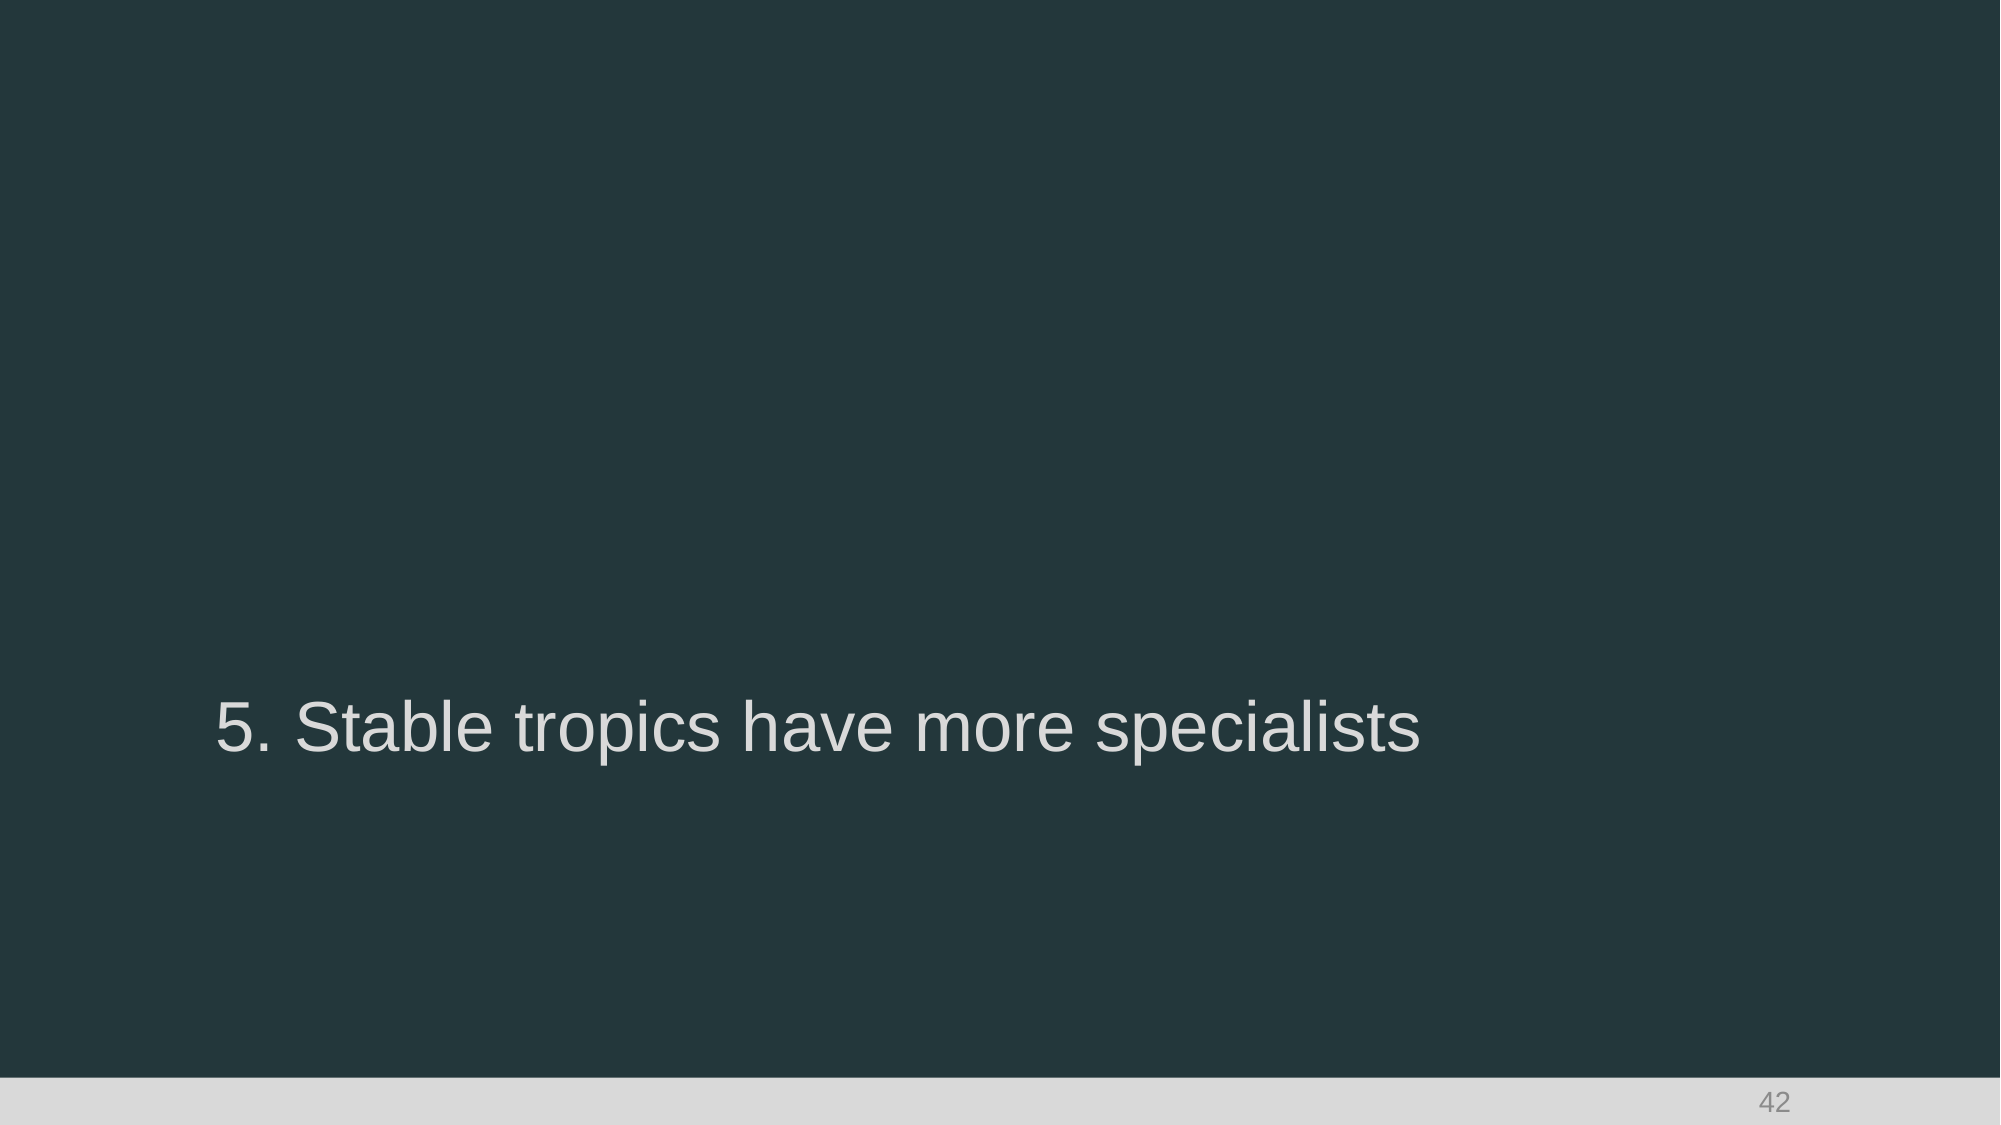

# 5. Stable tropics have more specialists

42